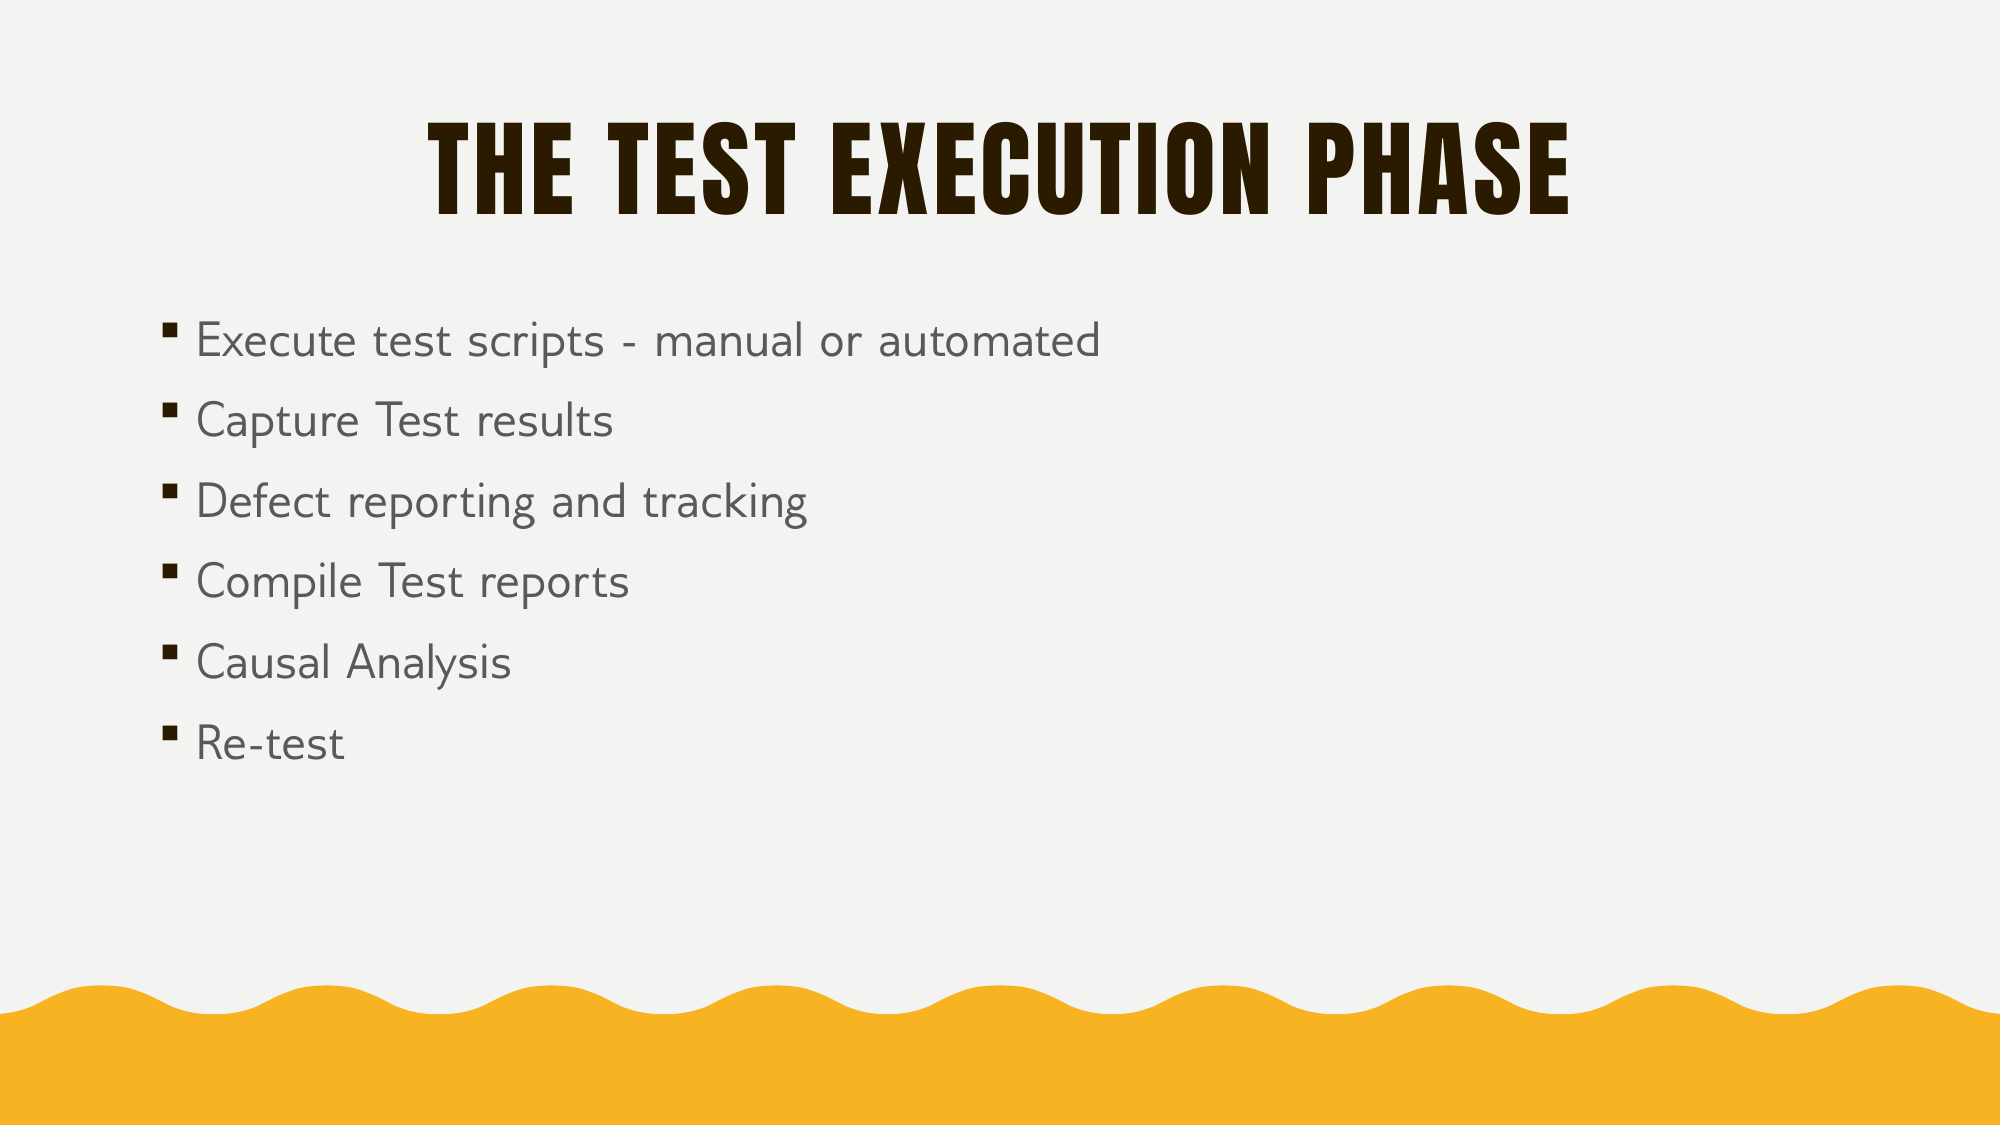

The Test Execution Phase
Execute test scripts - manual or automated
Capture Test results
Defect reporting and tracking
Compile Test reports
Causal Analysis
Re-test